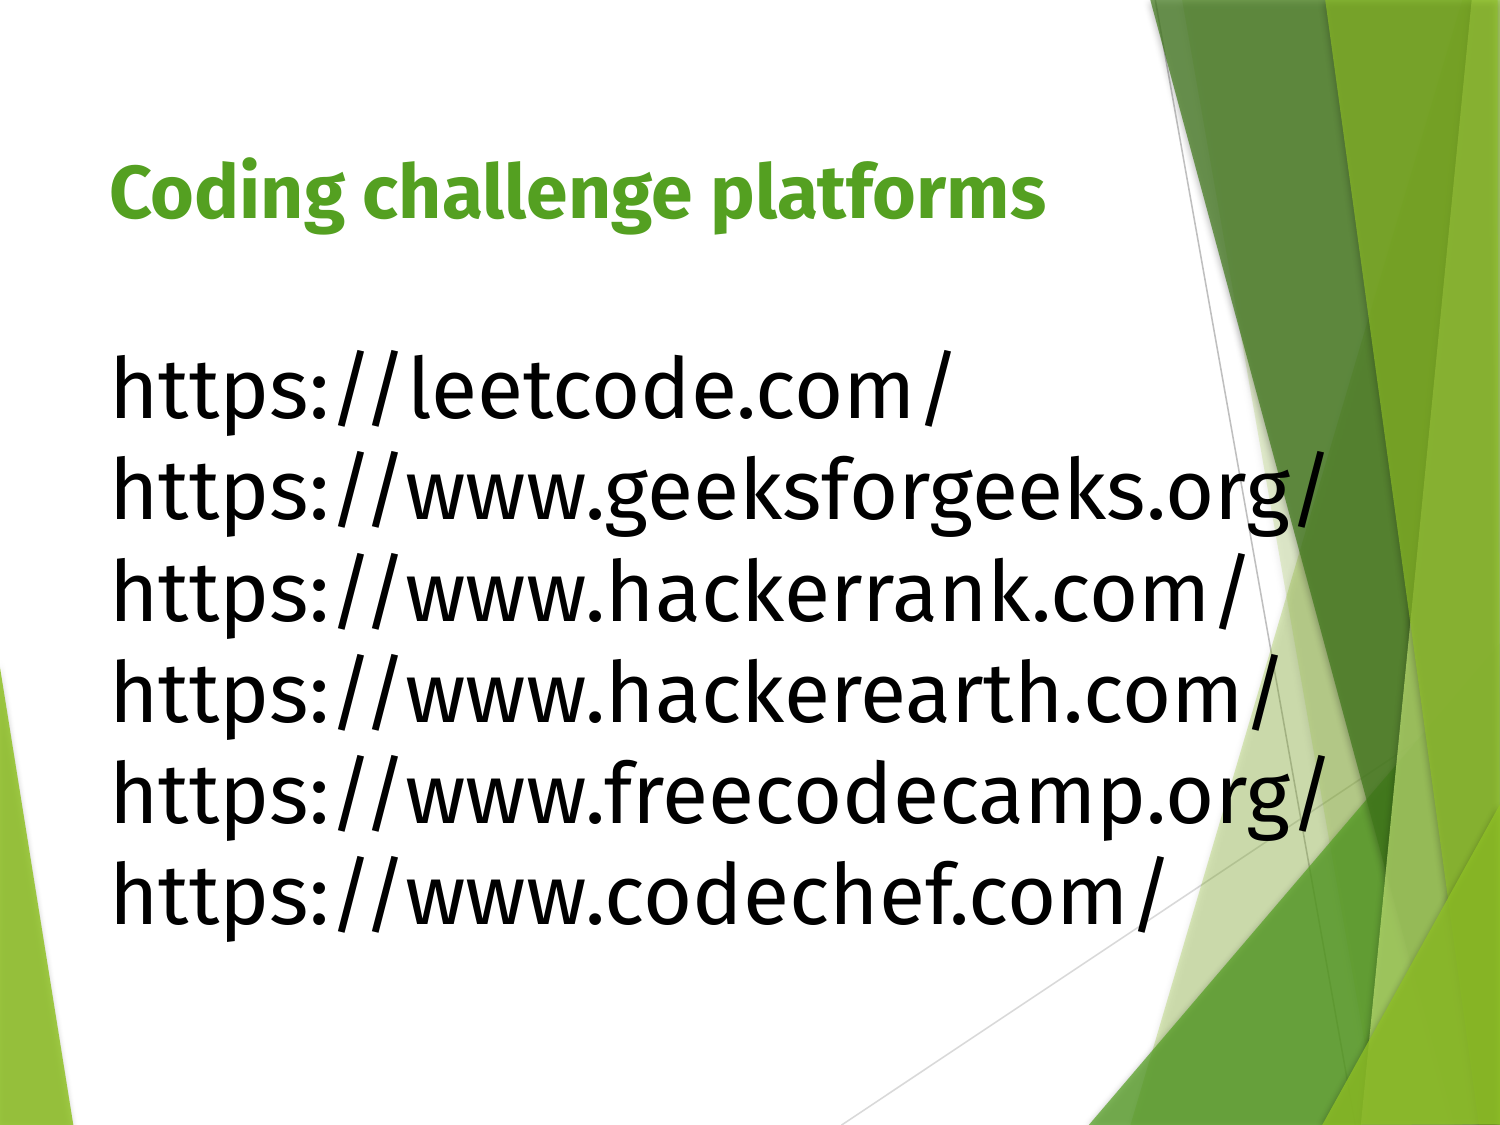

Coding challenge platforms

https://leetcode.com/
https://www.geeksforgeeks.org/
https://www.hackerrank.com/
https://www.hackerearth.com/
https://www.freecodecamp.org/
https://www.codechef.com/